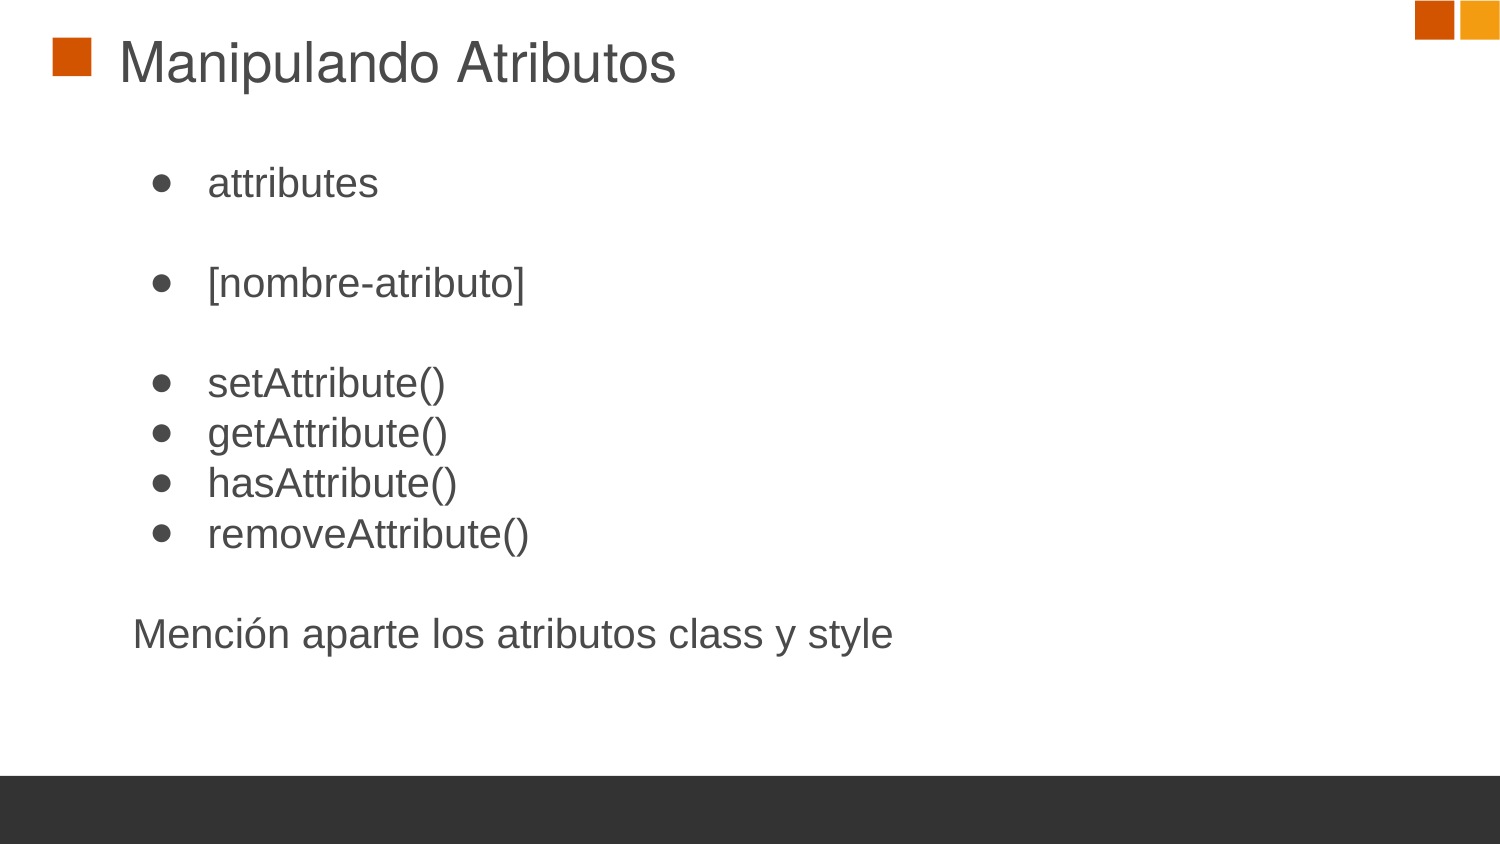

# Manipulando Atributos
attributes

[nombre-atributo]

setAttribute()
getAttribute()
hasAttribute()
removeAttribute()

Mención aparte los atributos class y style